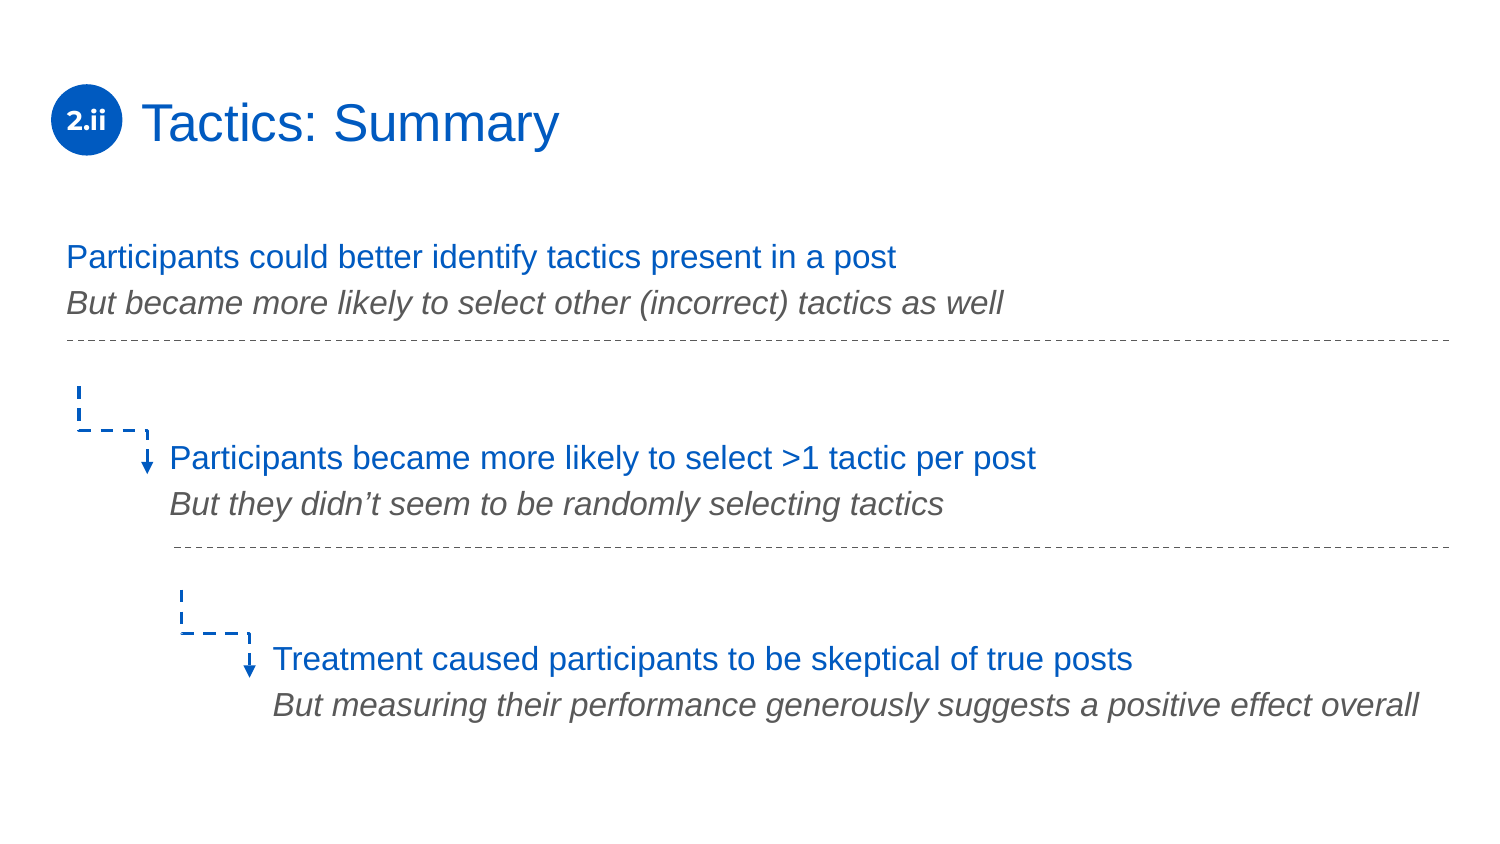

# Tactics: Summary
2.ii
Participants could better identify tactics present in a post
But became more likely to select other (incorrect) tactics as well
Participants became more likely to select >1 tactic per post
But they didn’t seem to be randomly selecting tactics
Treatment caused participants to be skeptical of true posts
But measuring their performance generously suggests a positive effect overall